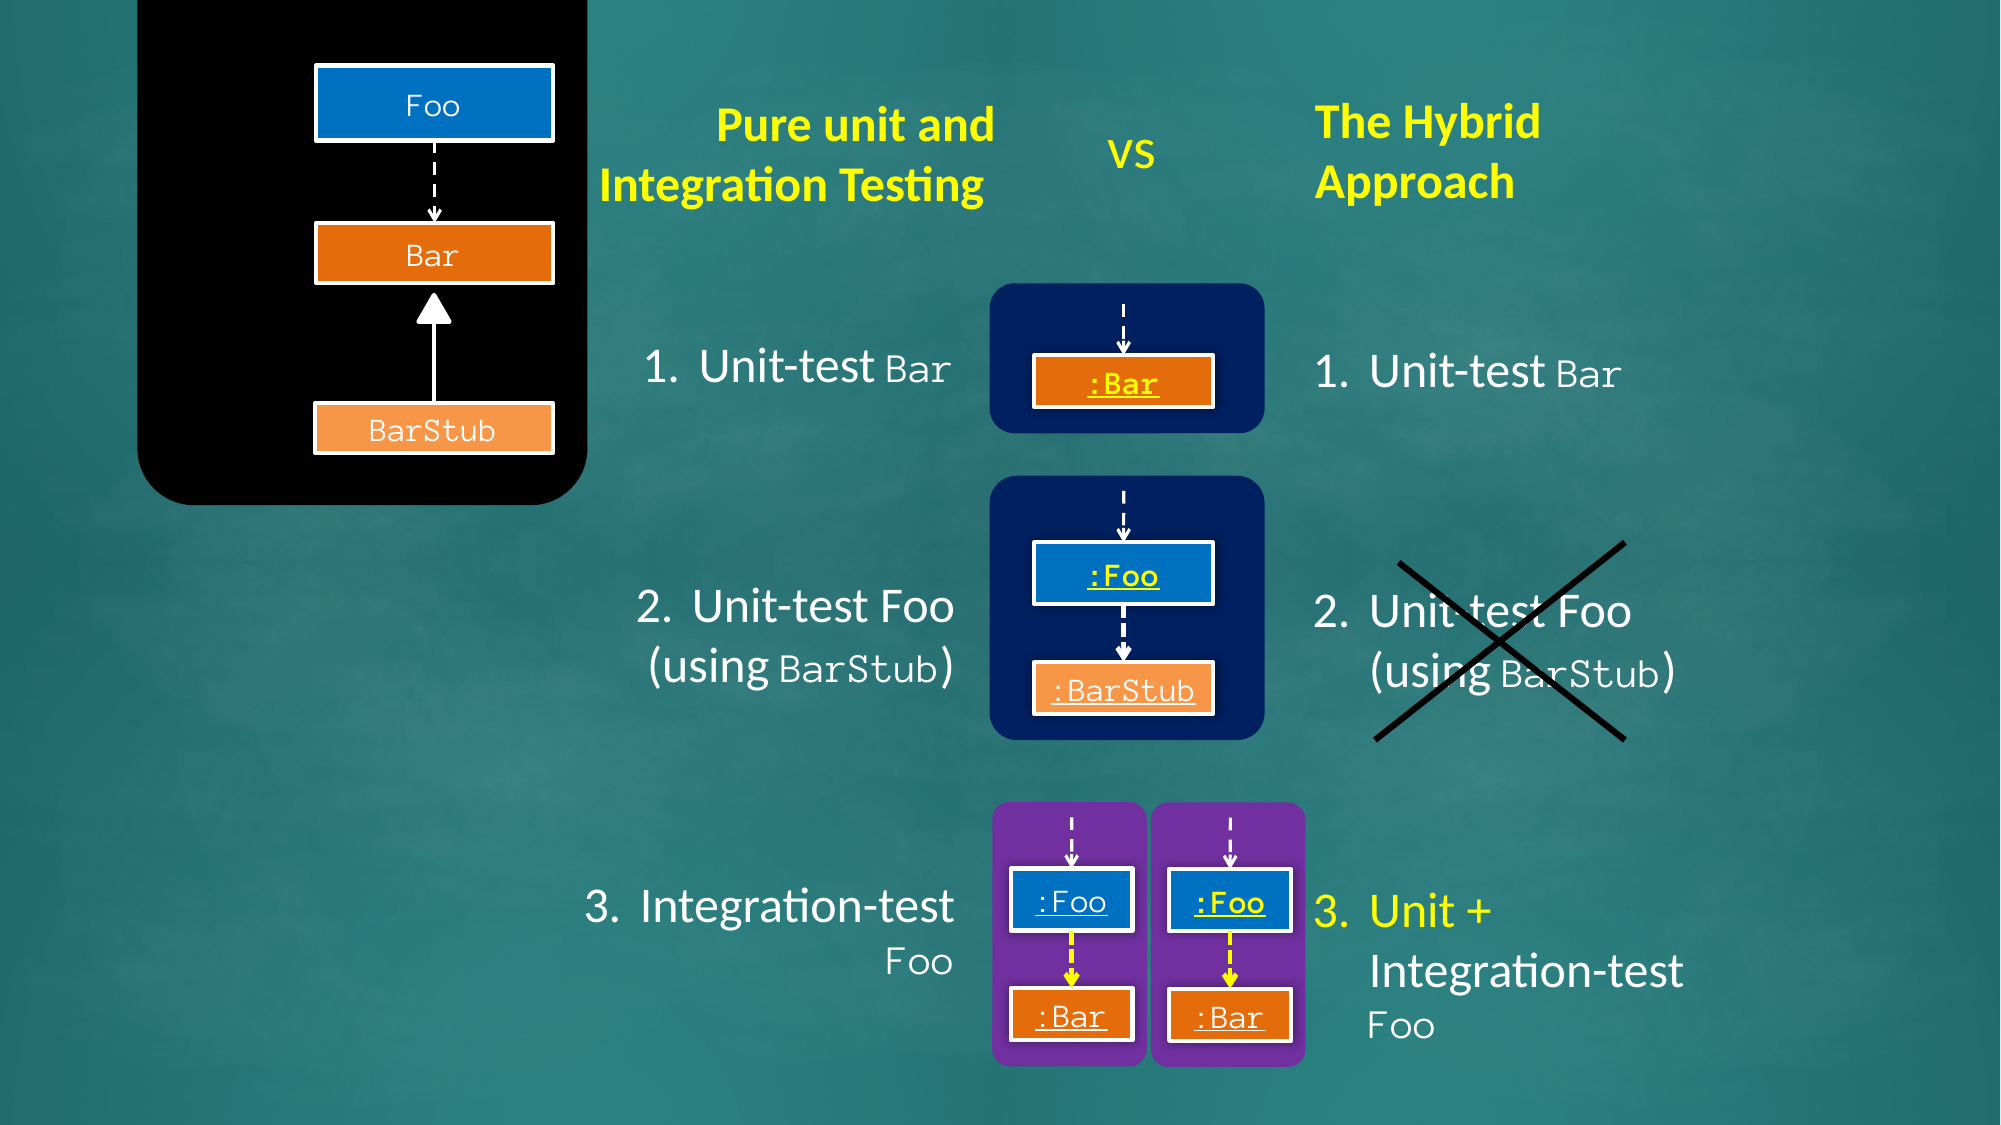

The Hybrid Approach
Foo
# Pure unit and Integration Testing
vs
Bar

:Bar

BarStub
Unit-test Bar
Unit-test Foo (using BarStub)
Integration-test Foo
Unit-test Bar
Unit-test Foo (using BarStub)
Unit + Integration-test Foo

:Foo
:BarStub

:Foo
:Bar

:Foo
:Bar